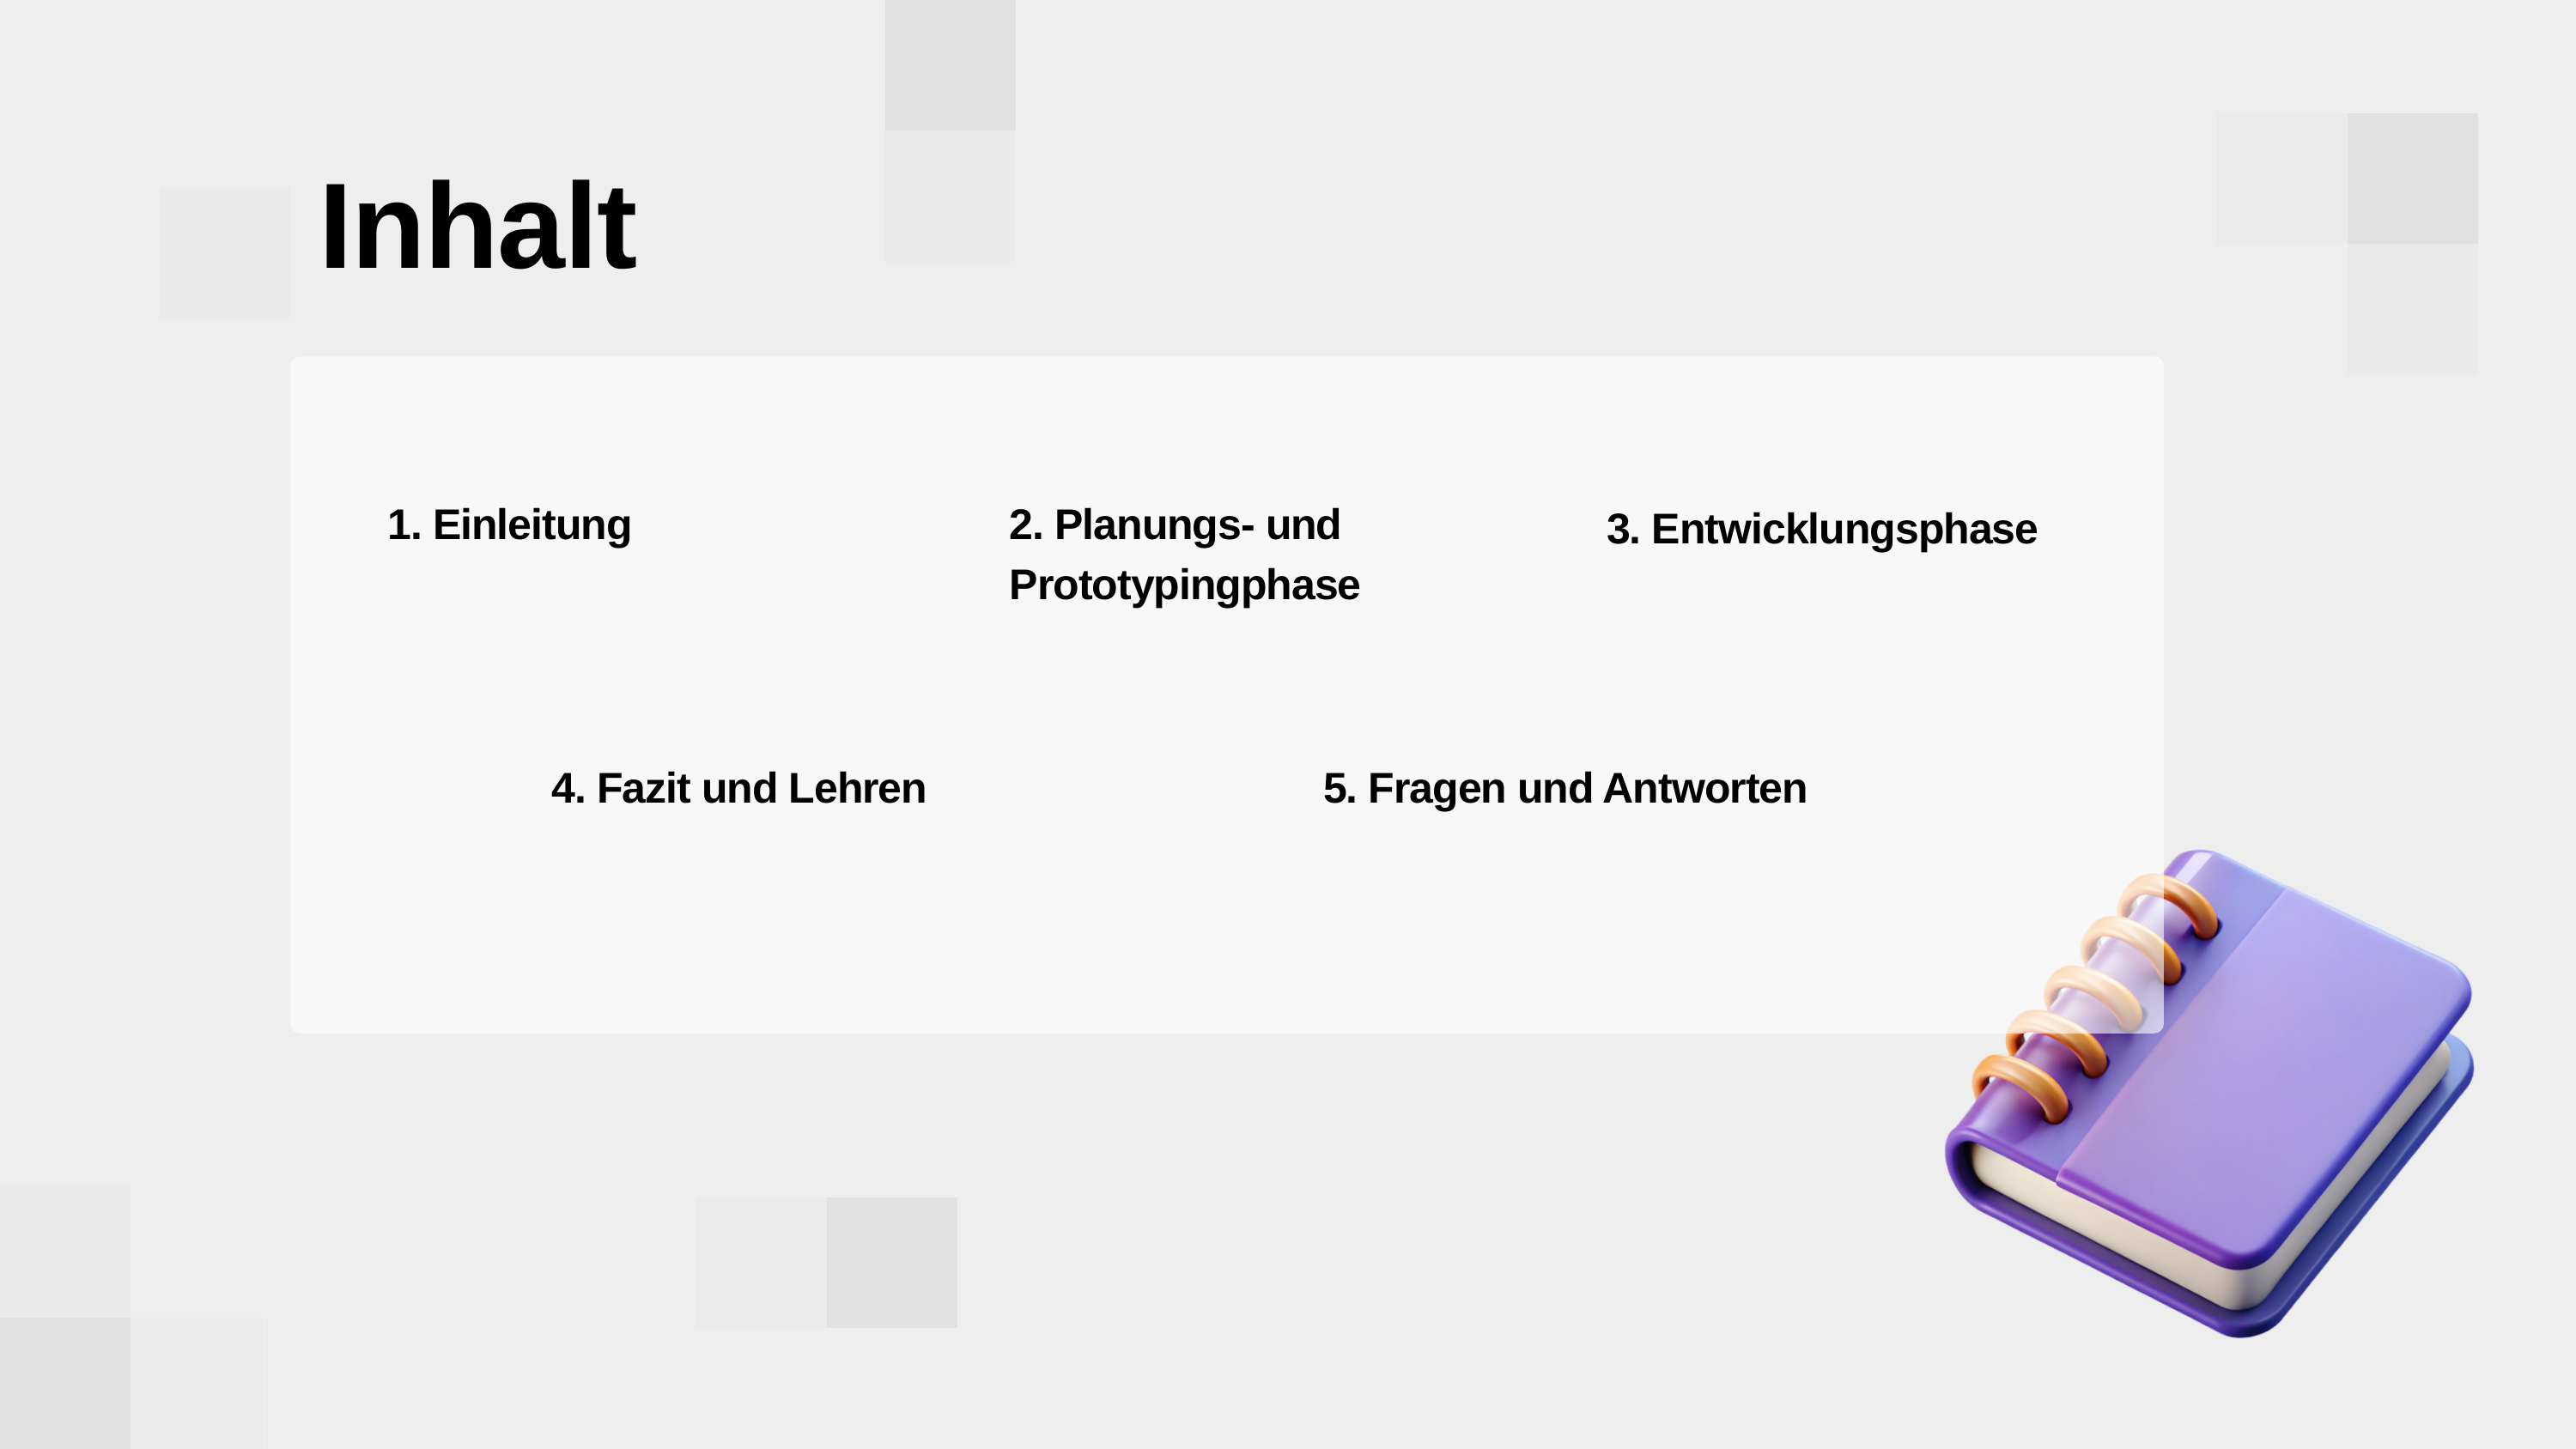

Inhalt

1. Einleitung
2. Planungs- und Prototypingphase
3. Entwicklungsphase
4. Fazit und Lehren
5. Fragen und Antworten